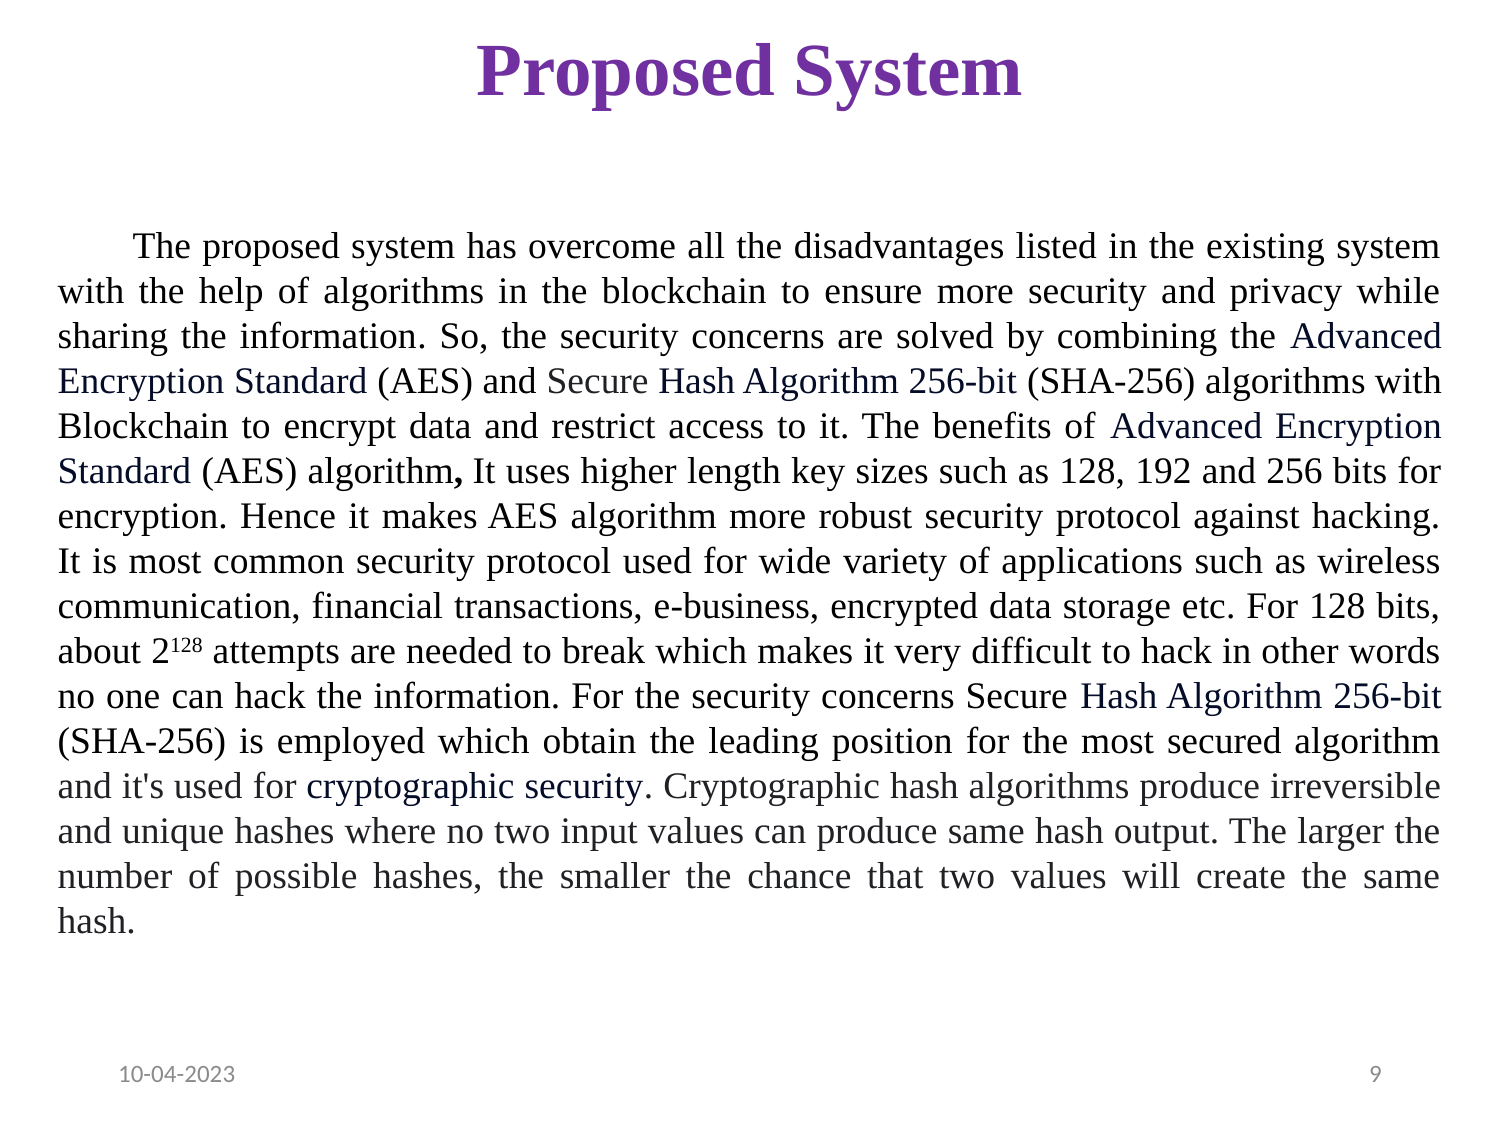

# Proposed System
The proposed system has overcome all the disadvantages listed in the existing system with the help of algorithms in the blockchain to ensure more security and privacy while sharing the information. So, the security concerns are solved by combining the Advanced Encryption Standard (AES) and Secure Hash Algorithm 256-bit (SHA-256) algorithms with Blockchain to encrypt data and restrict access to it. The benefits of Advanced Encryption Standard (AES) algorithm, It uses higher length key sizes such as 128, 192 and 256 bits for encryption. Hence it makes AES algorithm more robust security protocol against hacking. It is most common security protocol used for wide variety of applications such as wireless communication, financial transactions, e-business, encrypted data storage etc. For 128 bits, about 2128 attempts are needed to break which makes it very difficult to hack in other words no one can hack the information. For the security concerns Secure Hash Algorithm 256-bit (SHA-256) is employed which obtain the leading position for the most secured algorithm and it's used for cryptographic security. Cryptographic hash algorithms produce irreversible and unique hashes where no two input values can produce same hash output. The larger the number of possible hashes, the smaller the chance that two values will create the same hash.
10-04-2023
9